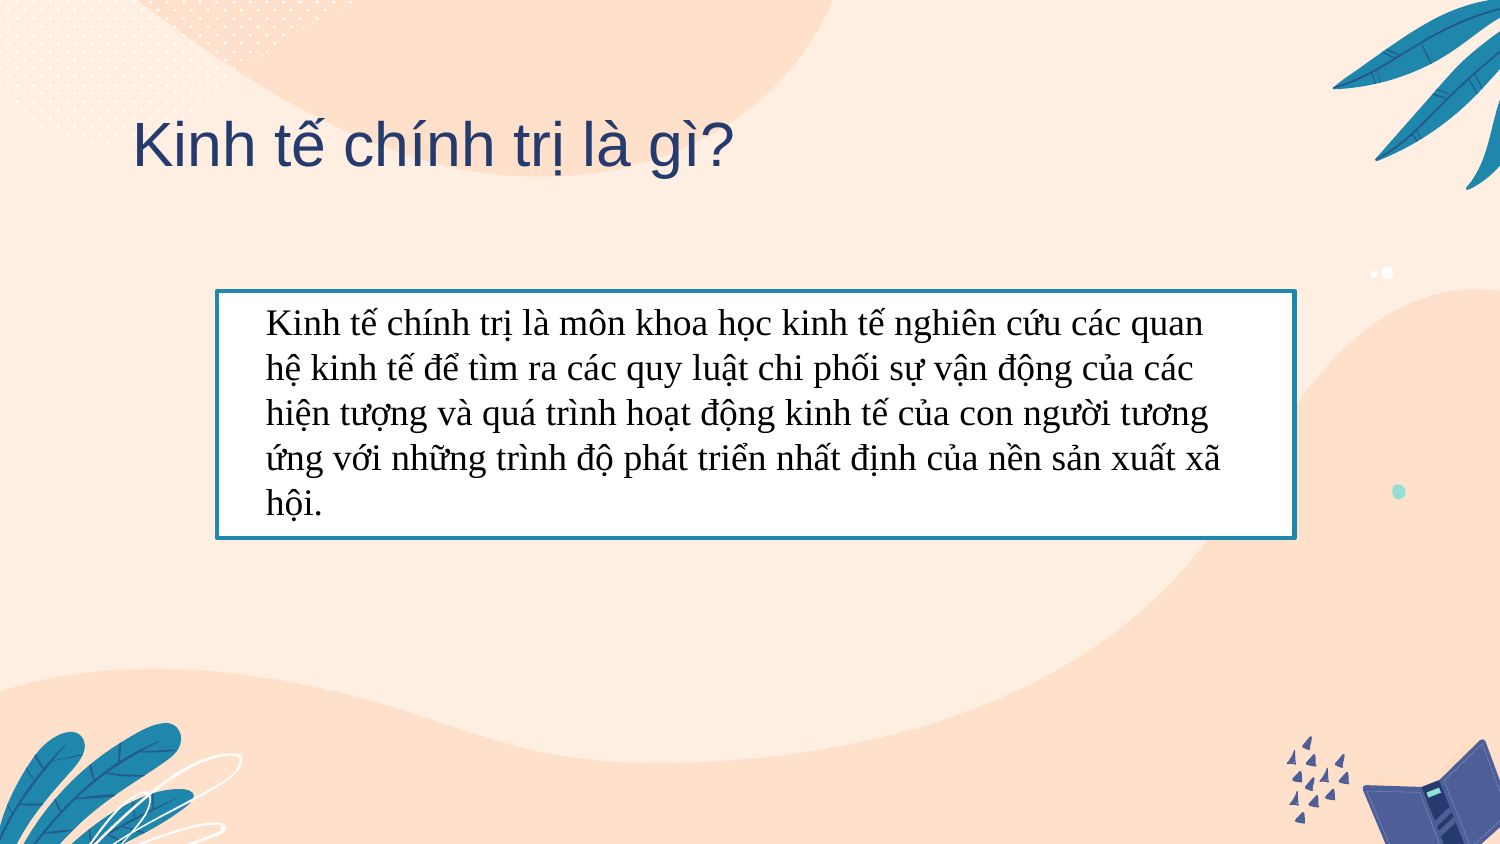

Kinh tế chính trị là gì?
Kinh tế chính trị là môn khoa học kinh tế nghiên cứu các quan hệ kinh tế để tìm ra các quy luật chi phối sự vận động của các hiện tượng và quá trình hoạt động kinh tế của con người tương ứng với những trình độ phát triển nhất định của nền sản xuất xã hội.